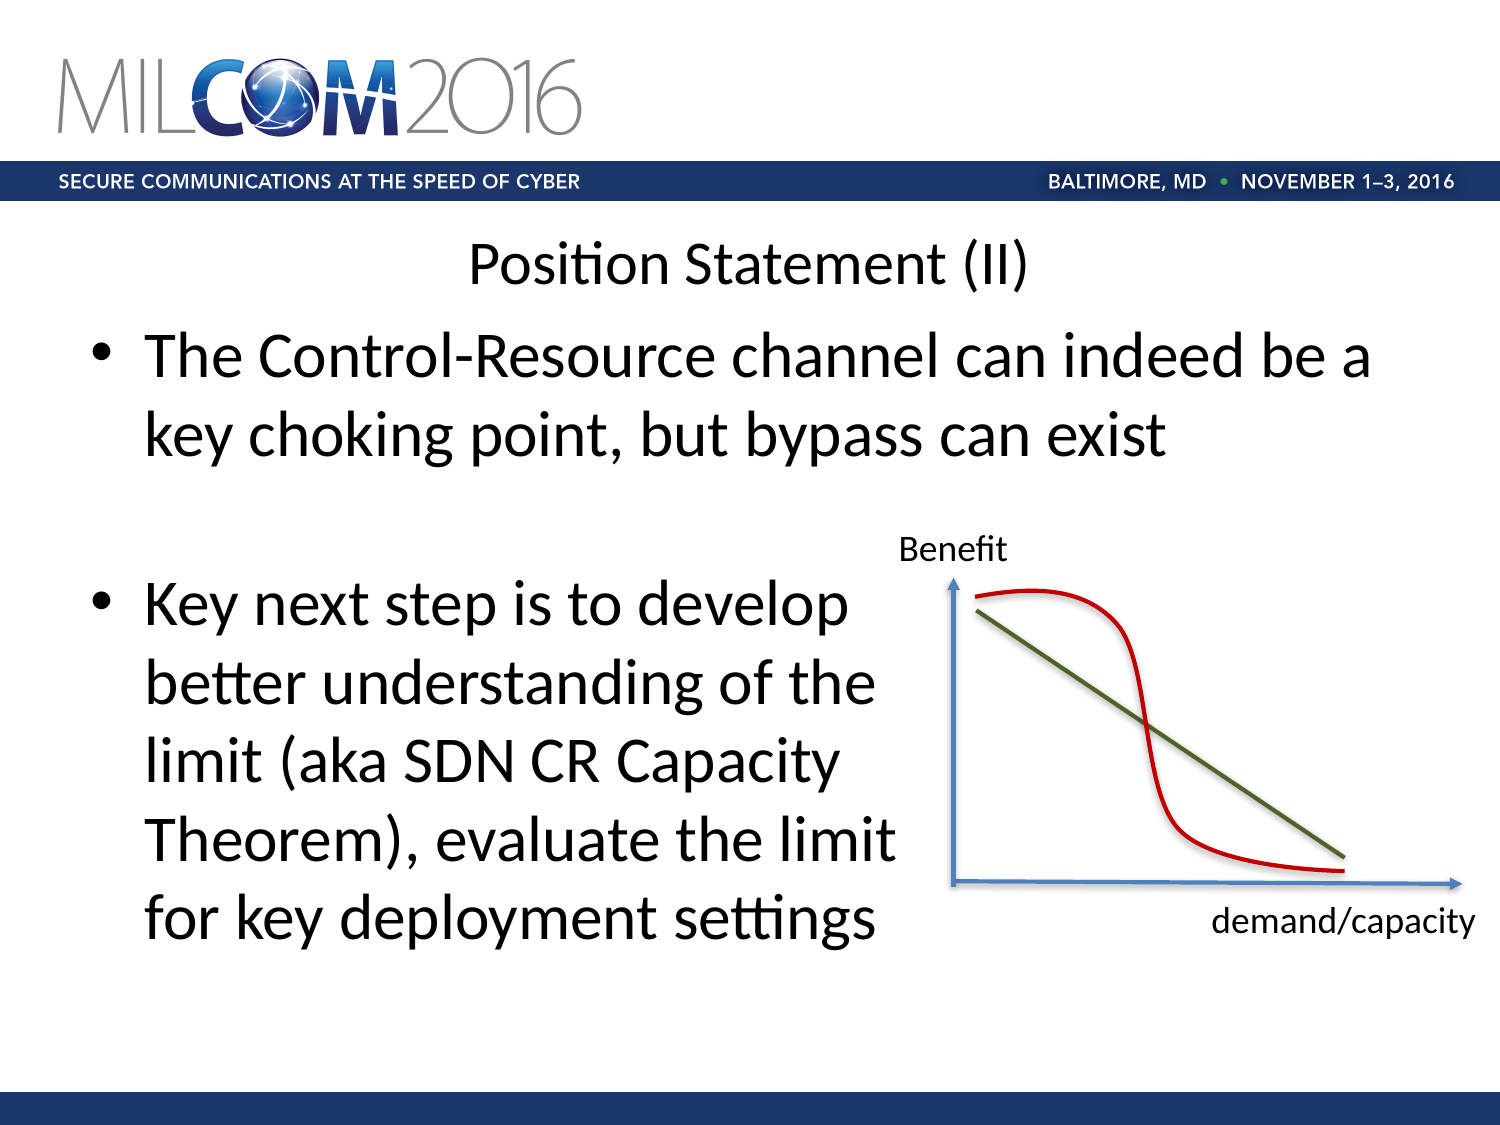

# Position Statement (II)
The Control-Resource channel can indeed be a key choking point, but bypass can exist
Key next step is to develop
better understanding of the
limit (aka SDN CR Capacity
Theorem), evaluate the limit
for key deployment settings
Benefit

demand/capacity